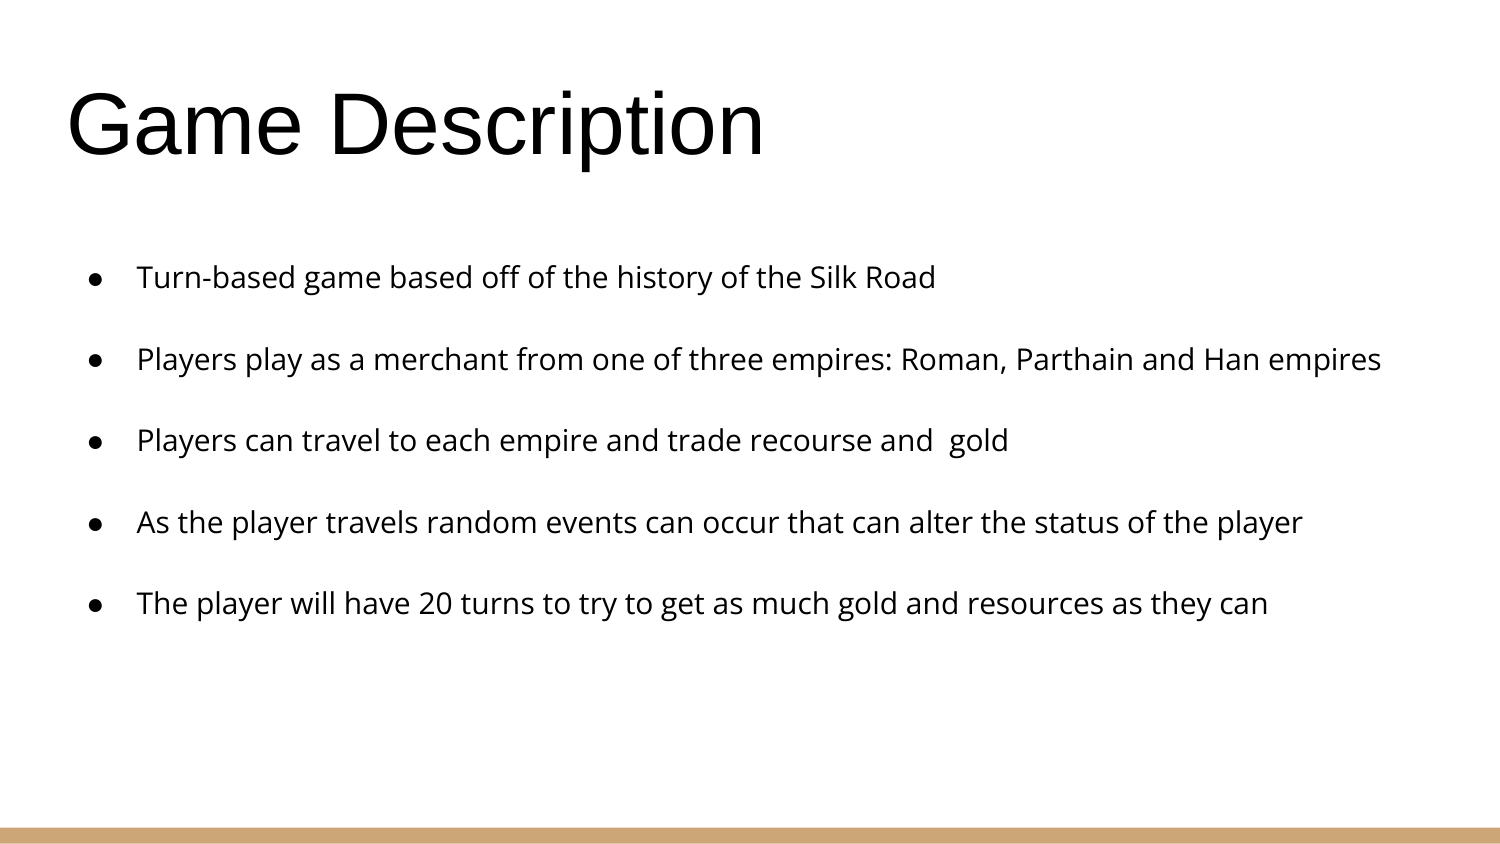

# Game Description
Turn-based game based off of the history of the Silk Road
Players play as a merchant from one of three empires: Roman, Parthain and Han empires
Players can travel to each empire and trade recourse and  gold
As the player travels random events can occur that can alter the status of the player
The player will have 20 turns to try to get as much gold and resources as they can